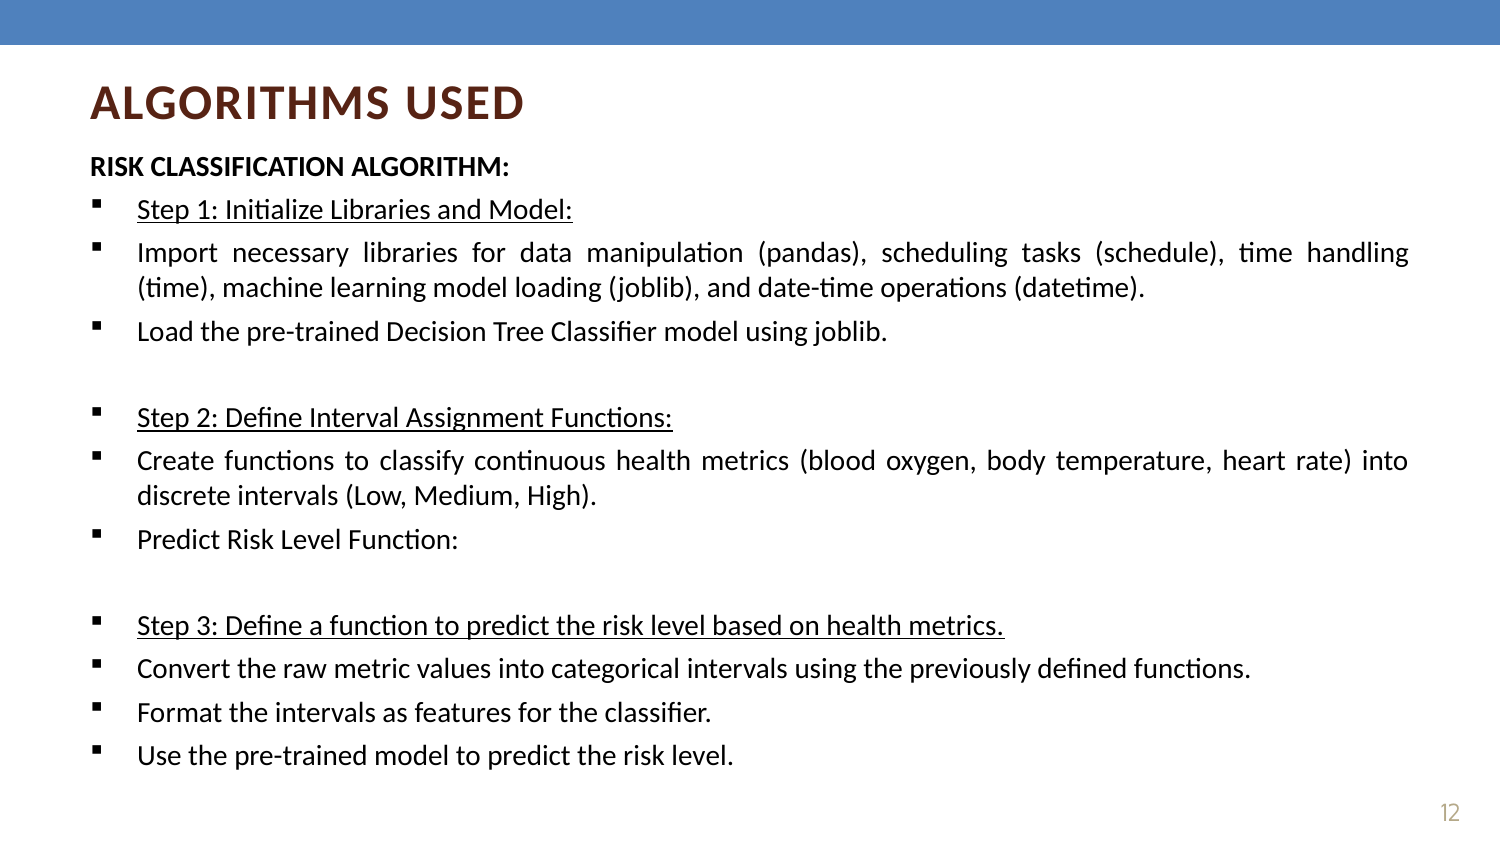

ALGORITHMS USED
RISK CLASSIFICATION ALGORITHM:
Step 1: Initialize Libraries and Model:
Import necessary libraries for data manipulation (pandas), scheduling tasks (schedule), time handling (time), machine learning model loading (joblib), and date-time operations (datetime).
Load the pre-trained Decision Tree Classifier model using joblib.

Step 2: Define Interval Assignment Functions:
Create functions to classify continuous health metrics (blood oxygen, body temperature, heart rate) into discrete intervals (Low, Medium, High).
Predict Risk Level Function:

Step 3: Define a function to predict the risk level based on health metrics.
Convert the raw metric values into categorical intervals using the previously defined functions.
Format the intervals as features for the classifier.
Use the pre-trained model to predict the risk level.

12